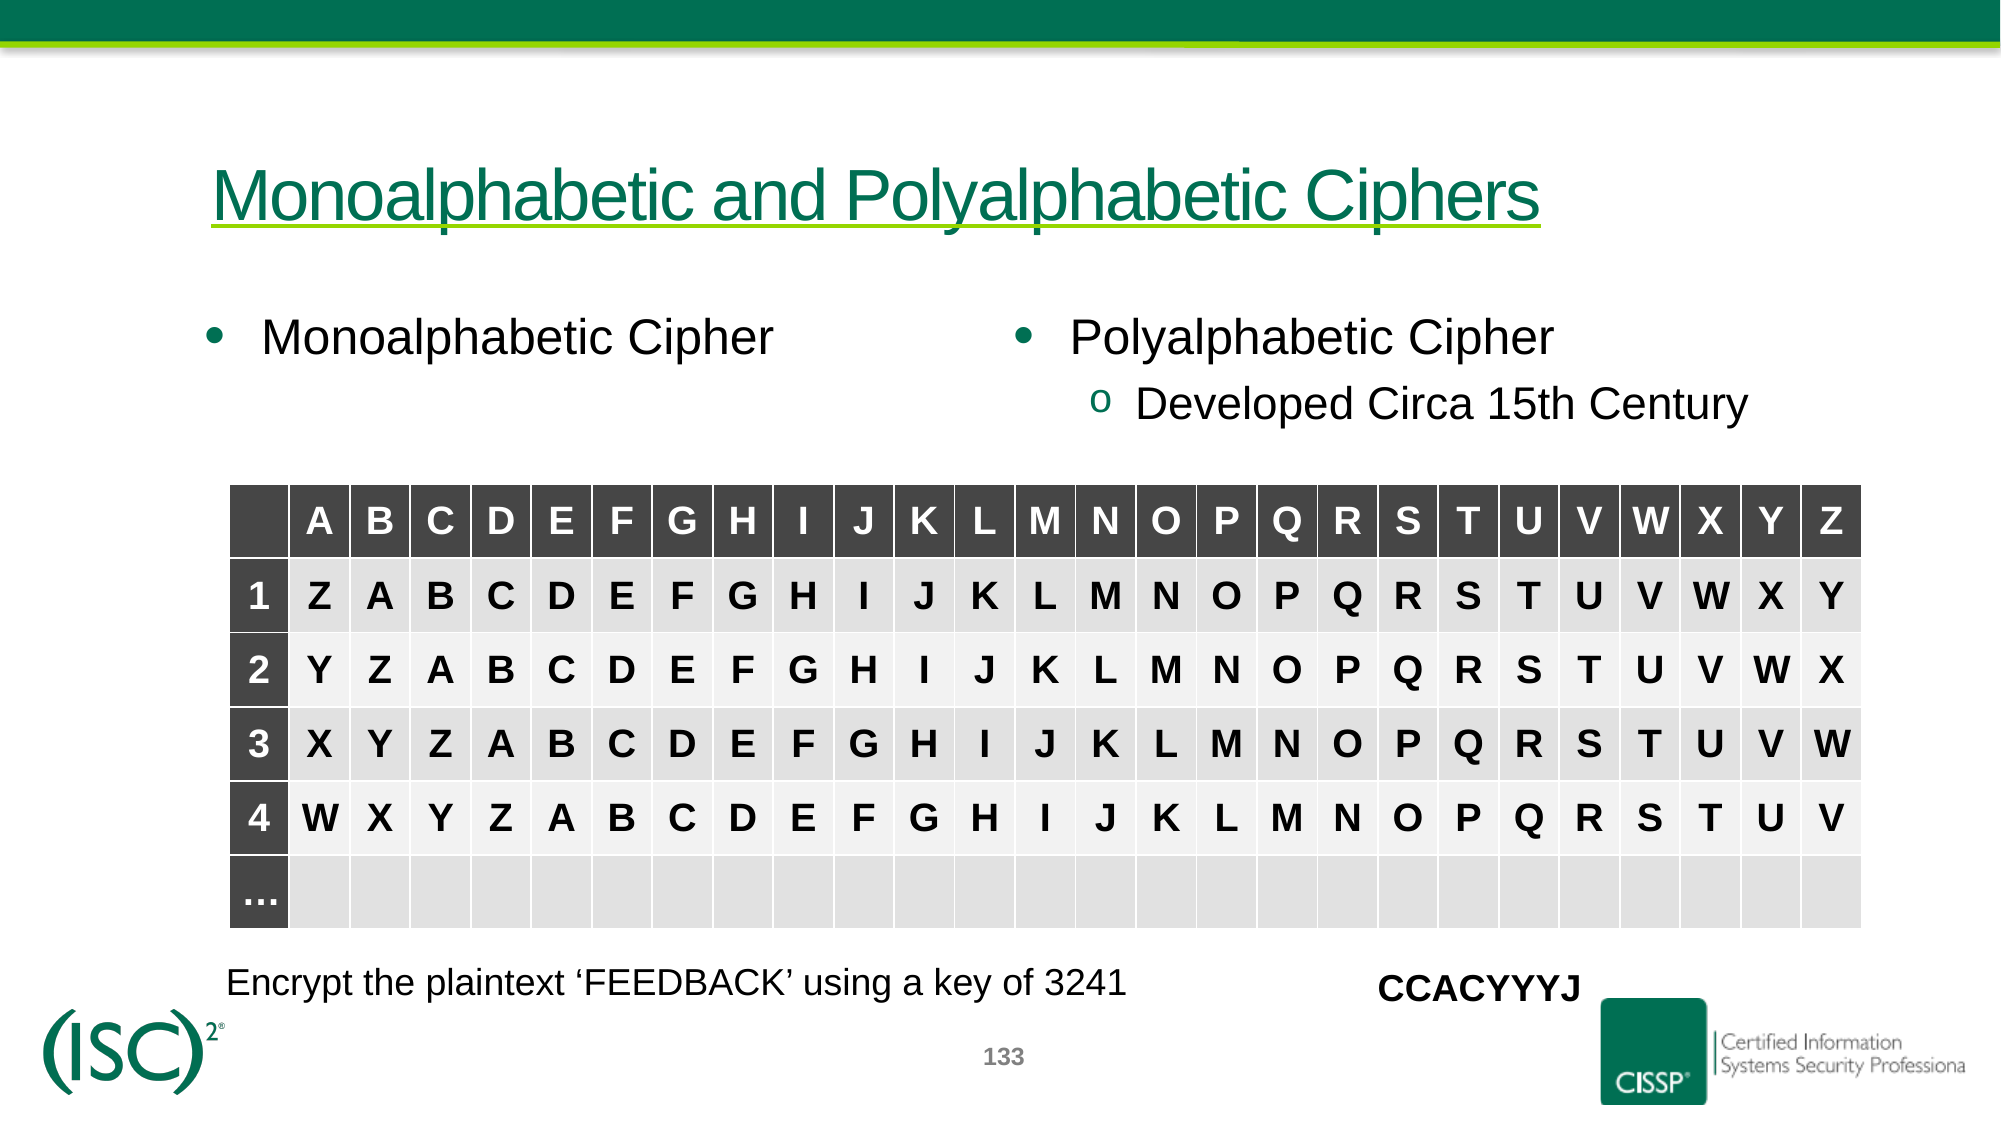

Monoalphabetic and Polyalphabetic Ciphers
Monoalphabetic Cipher

Polyalphabetic Cipher
Developed Circa 15th Century

|  | A | B | C | D | E | F | G | H | I | J | K | L | M | N | O | P | Q | R | S | T | U | V | W | X | Y | Z |
| --- | --- | --- | --- | --- | --- | --- | --- | --- | --- | --- | --- | --- | --- | --- | --- | --- | --- | --- | --- | --- | --- | --- | --- | --- | --- | --- |
| 1 | Z | A | B | C | D | E | F | G | H | I | J | K | L | M | N | O | P | Q | R | S | T | U | V | W | X | Y |
| 2 | Y | Z | A | B | C | D | E | F | G | H | I | J | K | L | M | N | O | P | Q | R | S | T | U | V | W | X |
| 3 | X | Y | Z | A | B | C | D | E | F | G | H | I | J | K | L | M | N | O | P | Q | R | S | T | U | V | W |
| 4 | W | X | Y | Z | A | B | C | D | E | F | G | H | I | J | K | L | M | N | O | P | Q | R | S | T | U | V |
| … |  |  |  |  |  |  |  |  |  |  |  |  |  |  |  |  |  |  |  |  |  |  |  |  |  |  |
Encrypt the plaintext ‘FEEDBACK’ using a key of 3241
CCACYYYJ